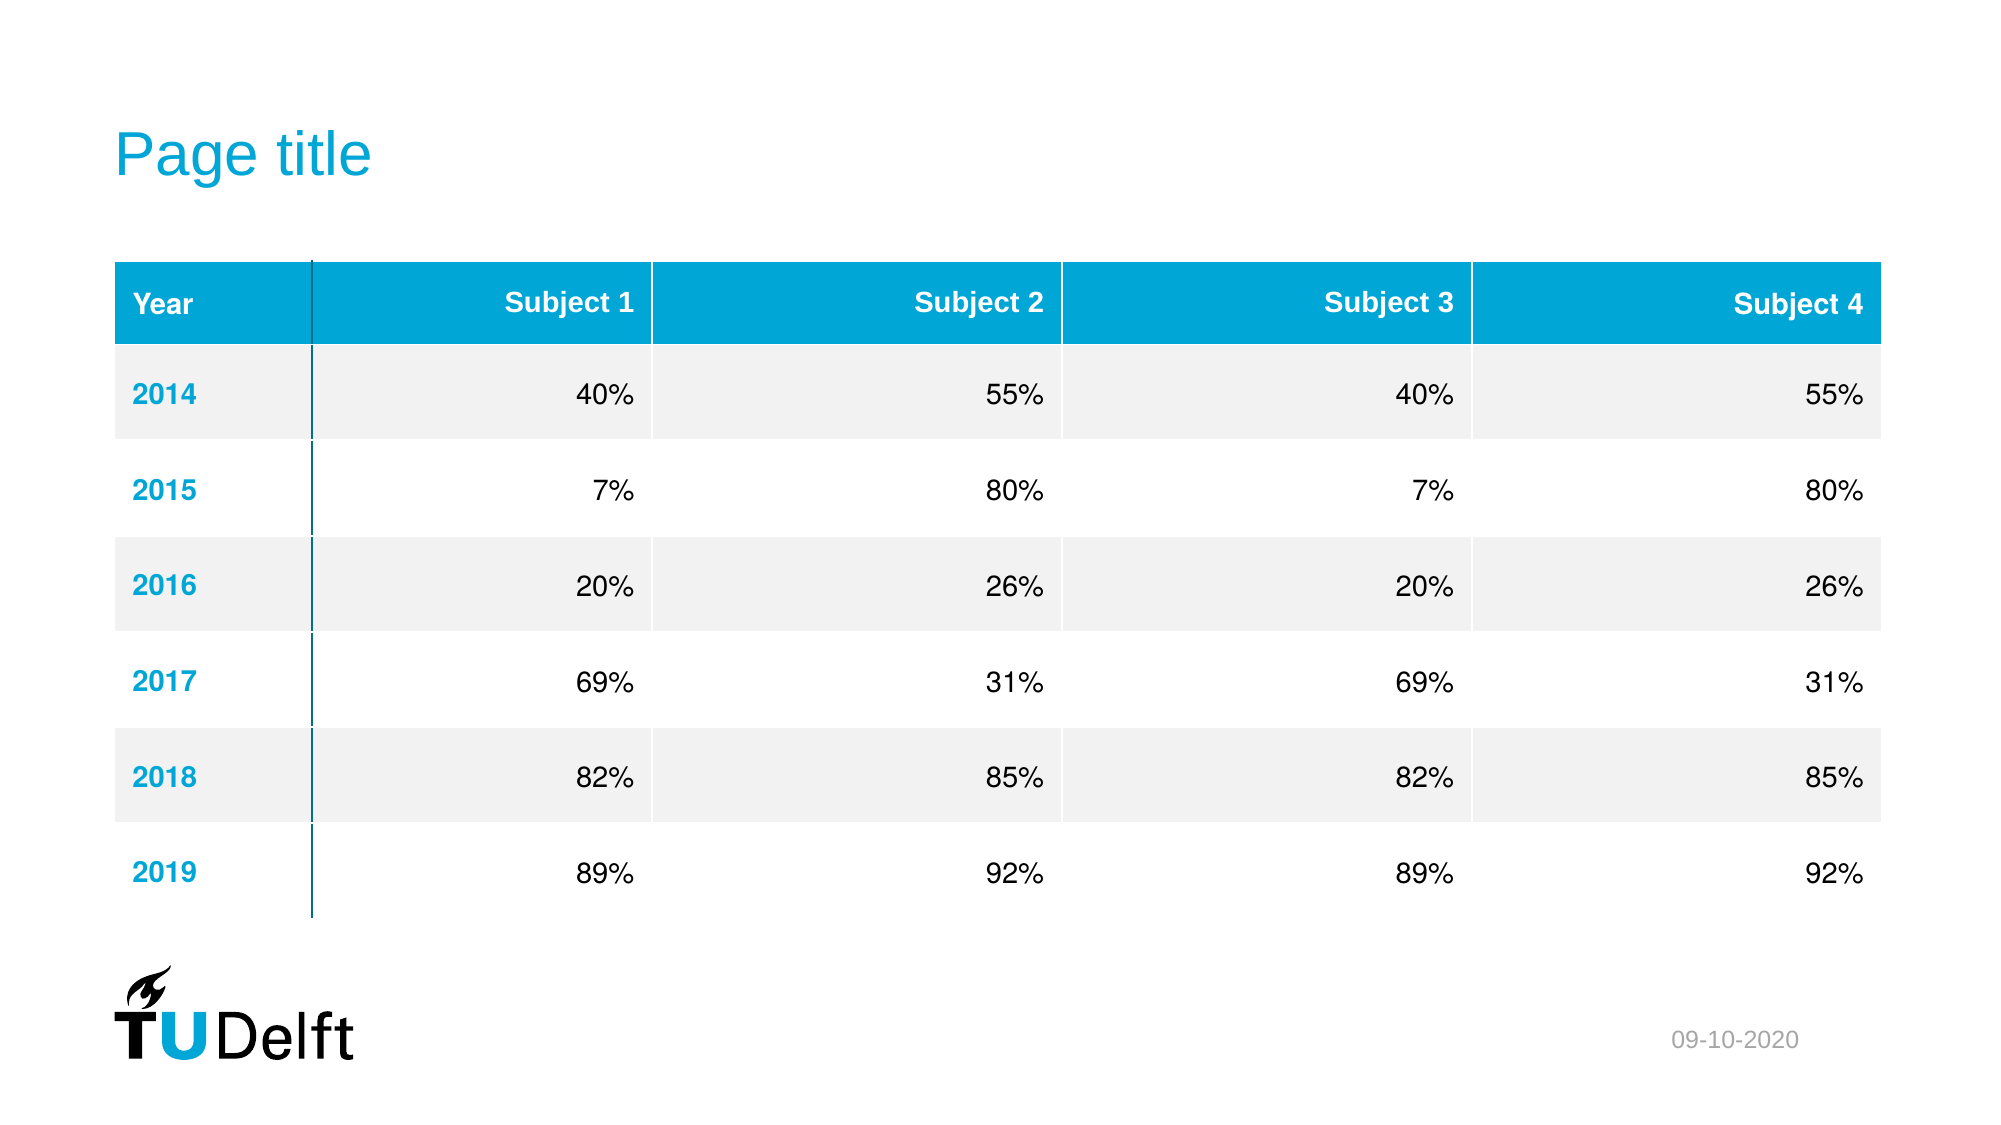

# Page title
| Year | Subject 1 | Subject 2 | Subject 3 | Subject 4 |
| --- | --- | --- | --- | --- |
| 2014 | 40% | 55% | 40% | 55% |
| 2015 | 7% | 80% | 7% | 80% |
| 2016 | 20% | 26% | 20% | 26% |
| 2017 | 69% | 31% | 69% | 31% |
| 2018 | 82% | 85% | 82% | 85% |
| 2019 | 89% | 92% | 89% | 92% |
09-10-2020